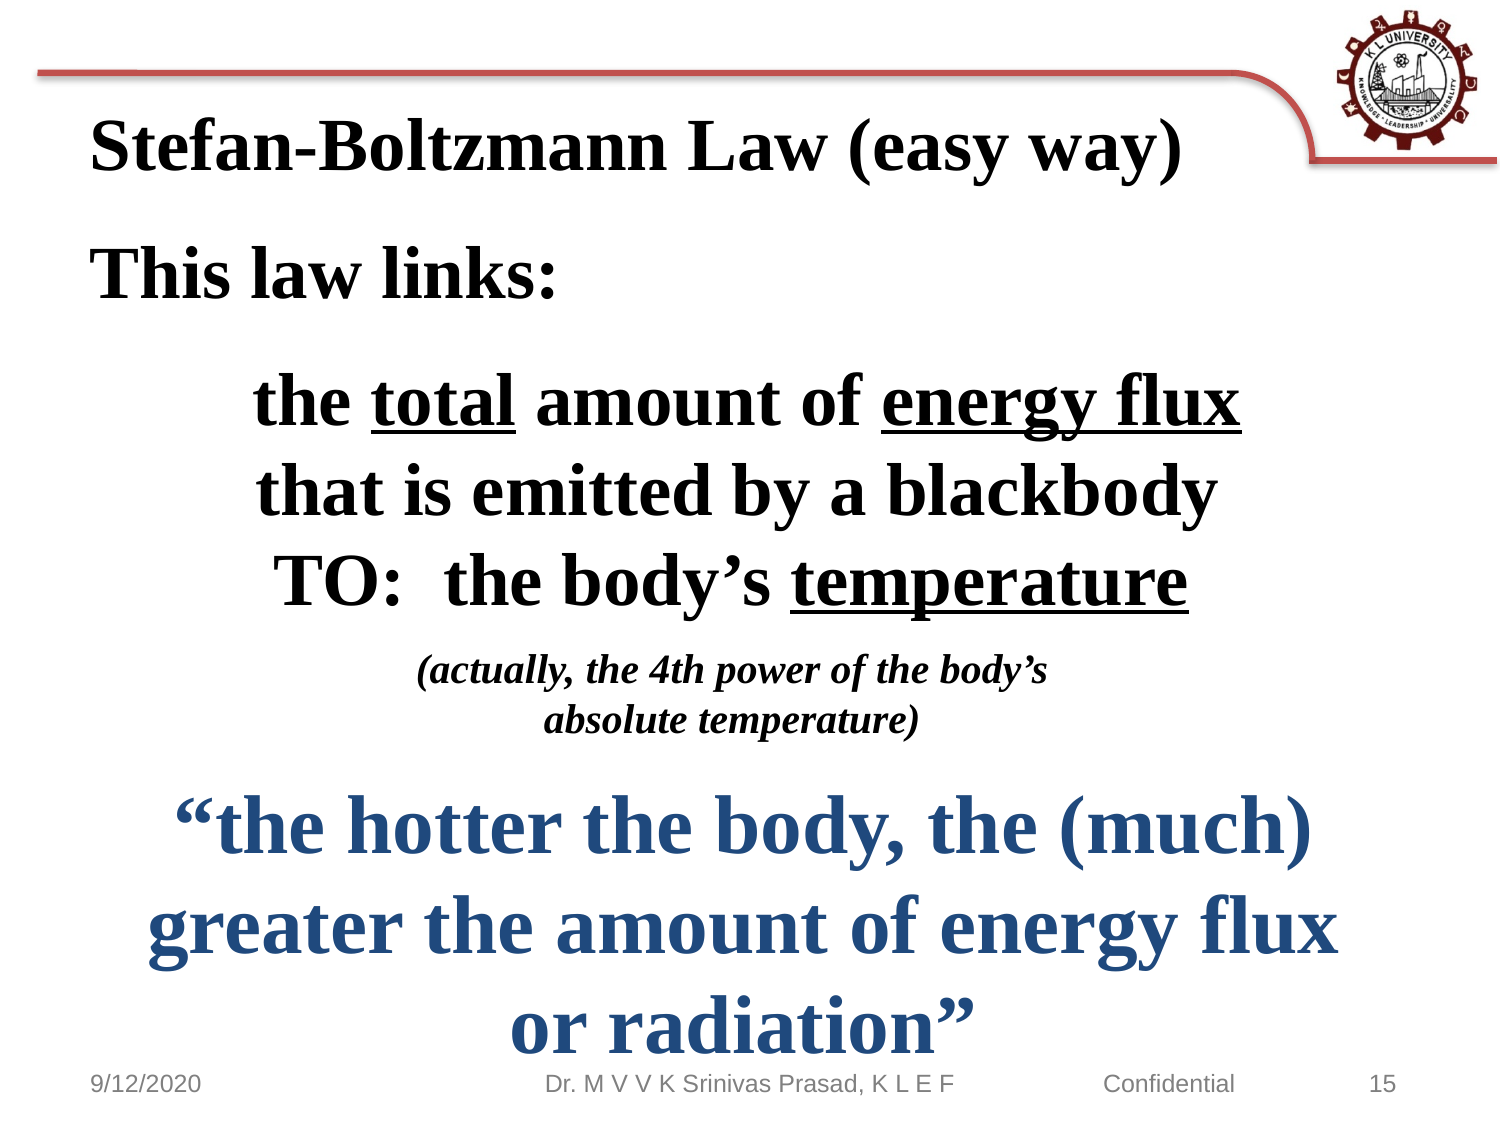

Stefan-Boltzmann Law (easy way)
This law links:
 the total amount of energy flux
that is emitted by a blackbody
TO:  the body’s temperature
(actually, the 4th power of the body’s
absolute temperature)
“the hotter the body, the (much) greater the amount of energy flux or radiation”
9/12/2020
Dr. M V V K Srinivas Prasad, K L E F
Confidential                   15